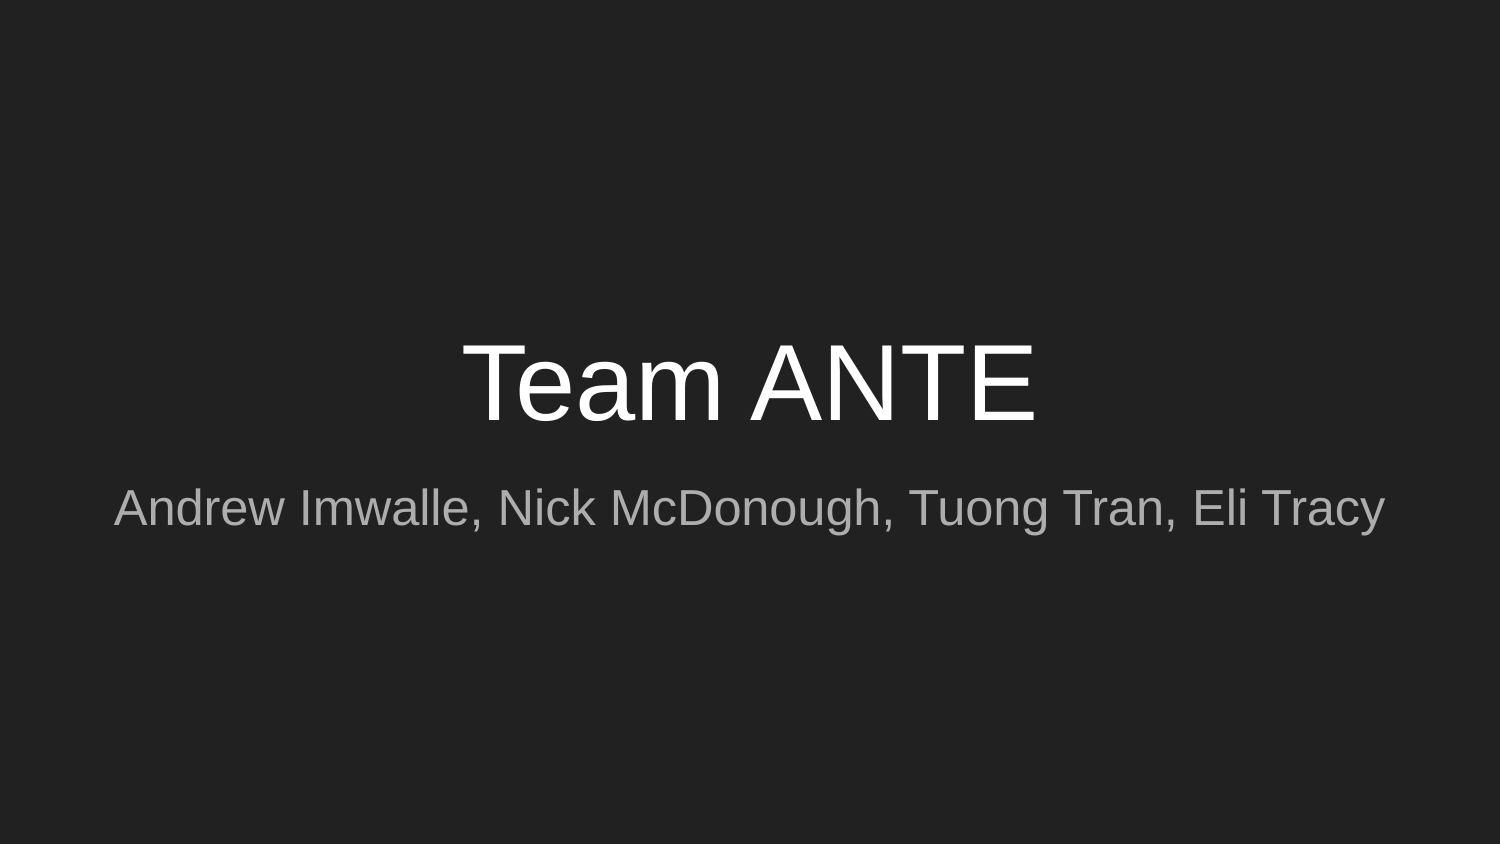

# Team ANTE
Andrew Imwalle, Nick McDonough, Tuong Tran, Eli Tracy